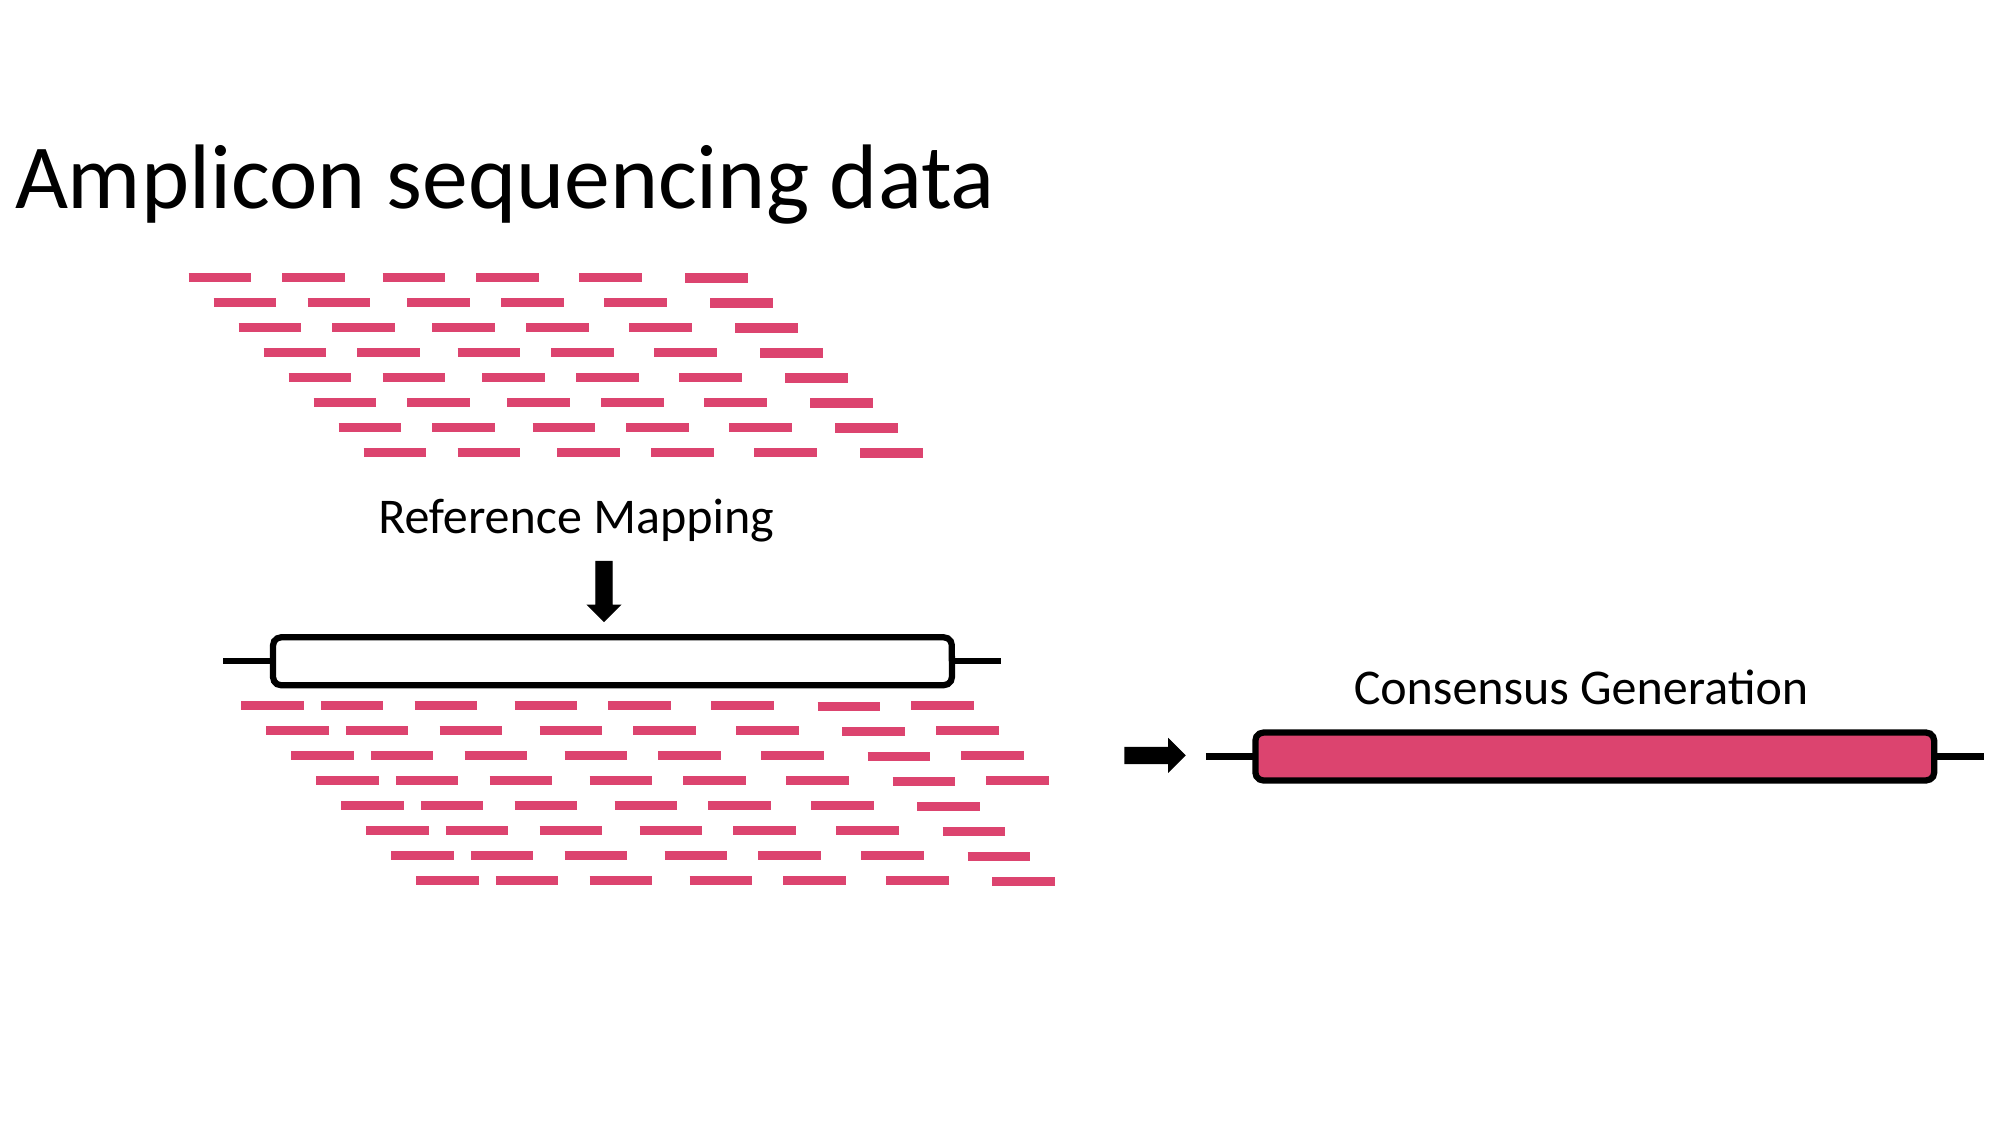

# Amplicon sequencing data
Reference Mapping

Consensus Generation